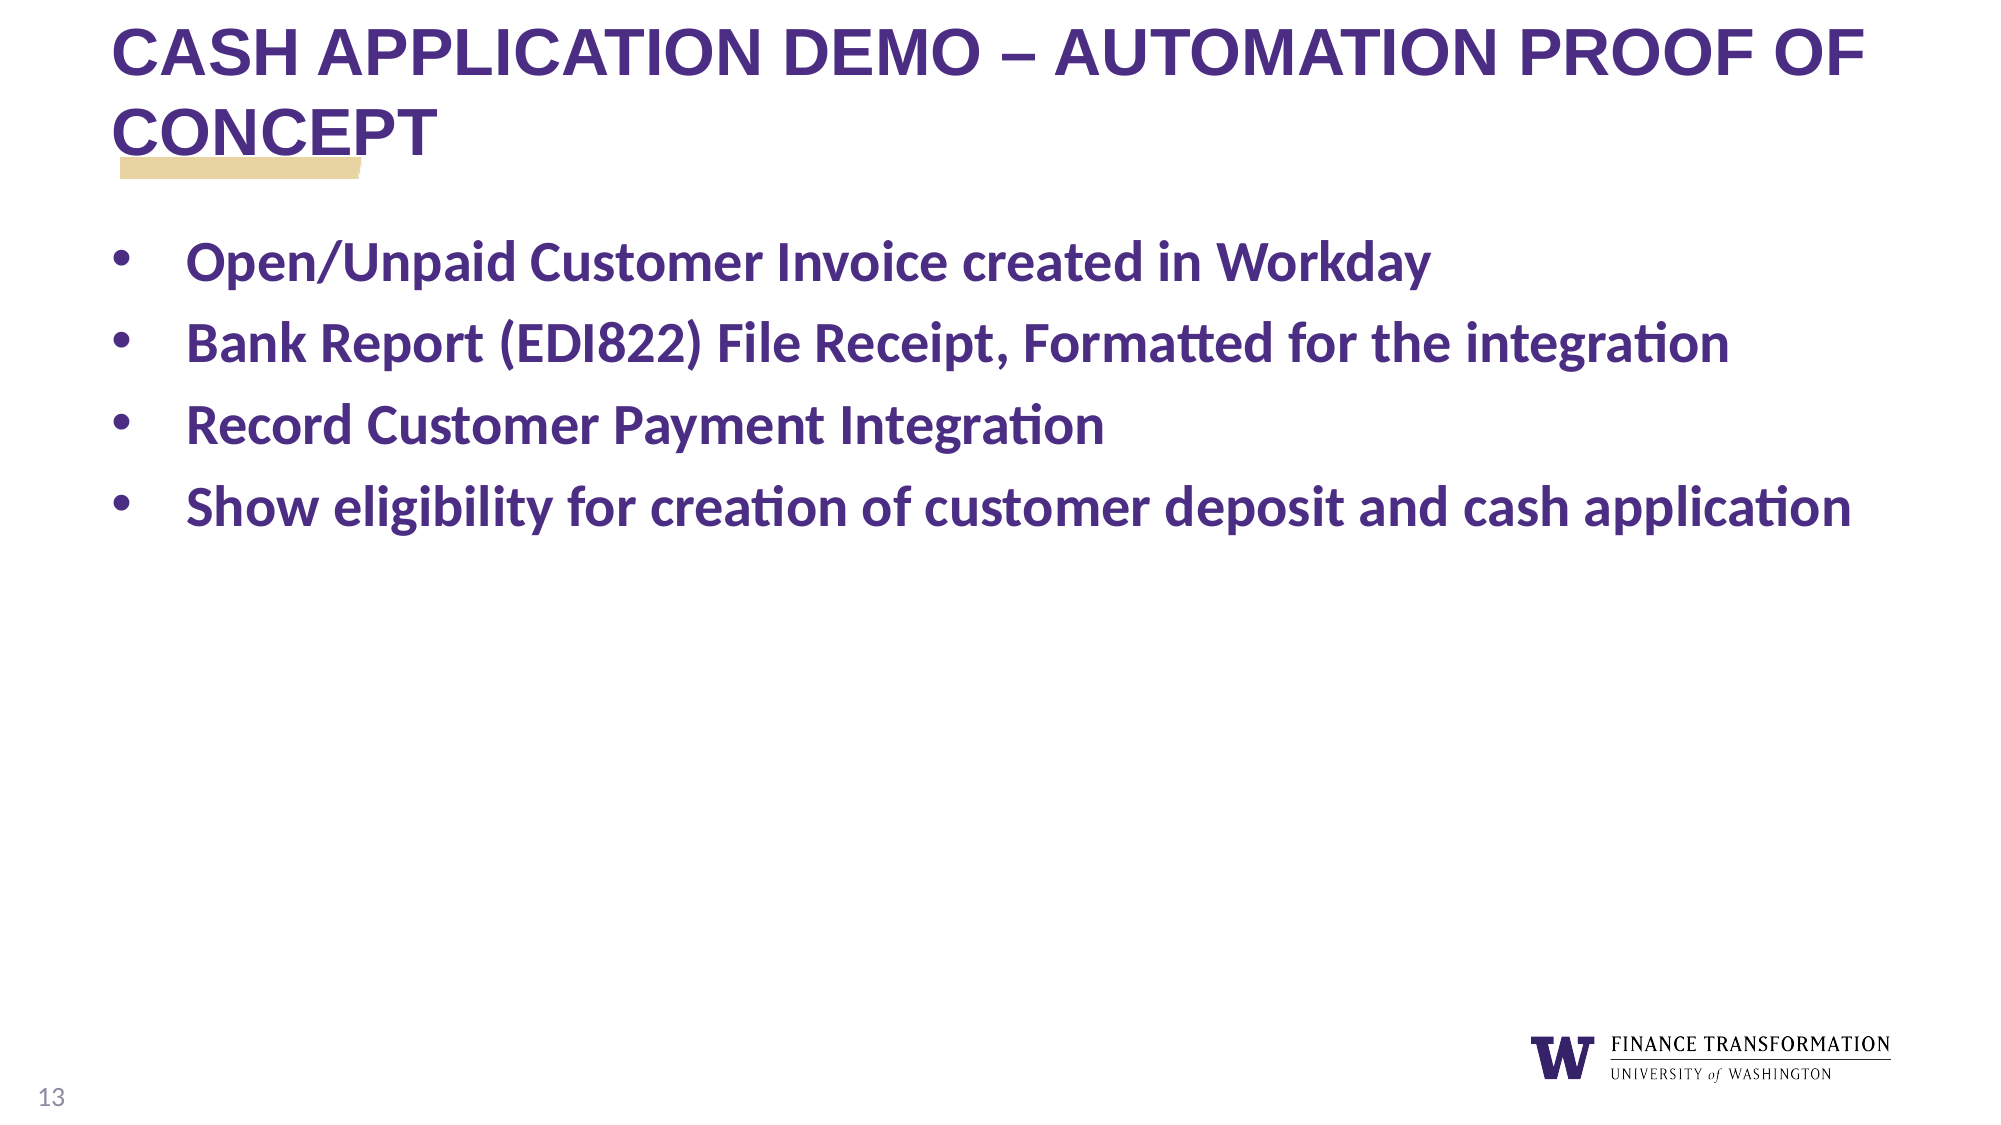

# Cash Application demo – Automation Proof of concept
Open/Unpaid Customer Invoice created in Workday
Bank Report (EDI822) File Receipt, Formatted for the integration
Record Customer Payment Integration
Show eligibility for creation of customer deposit and cash application